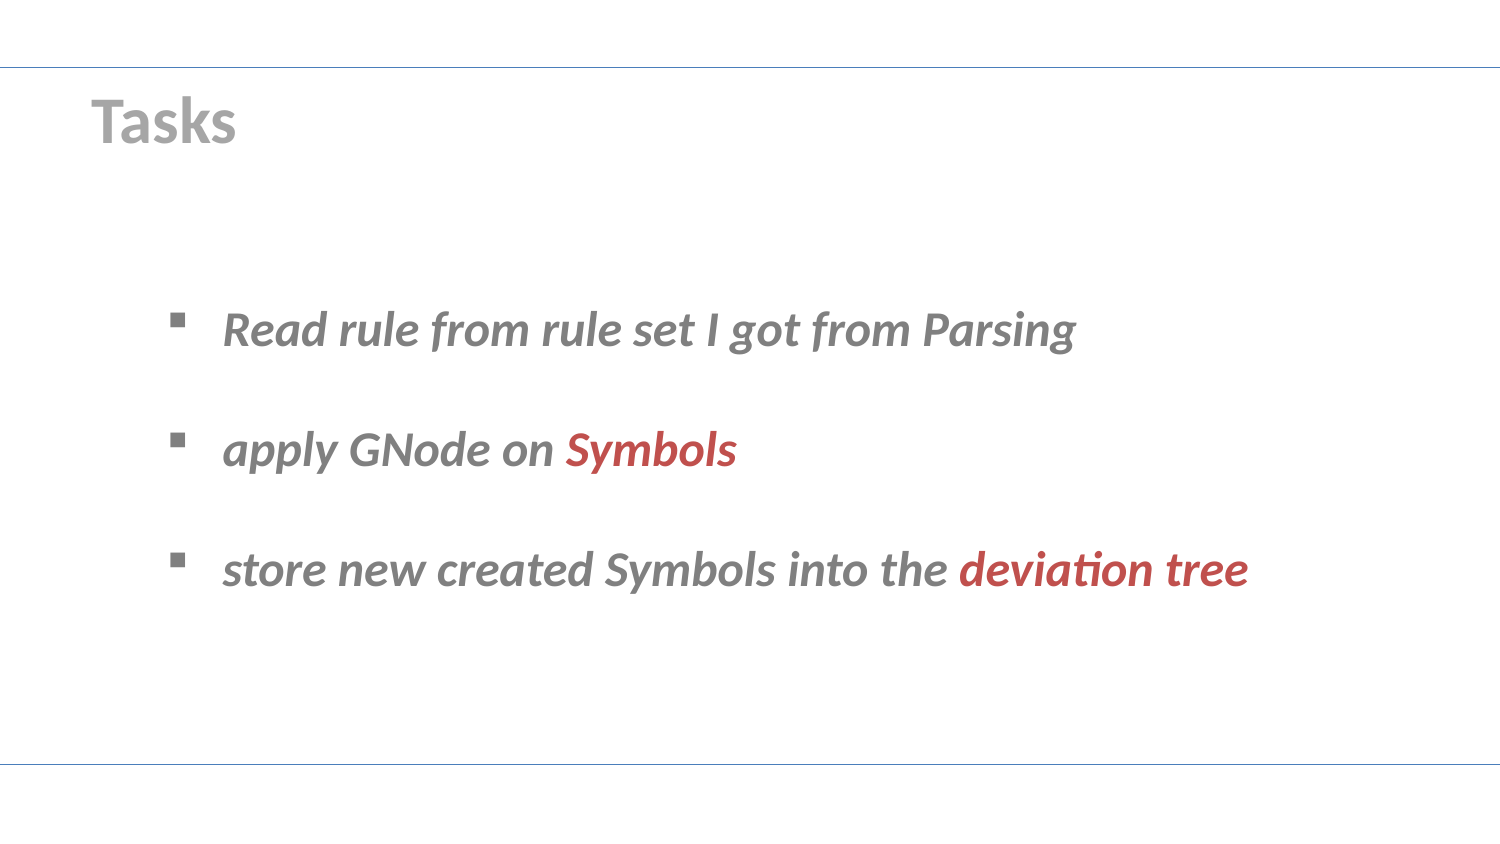

Tasks

Read rule from rule set I got from Parsing

apply GNode on Symbols

store new created Symbols into the deviation tree